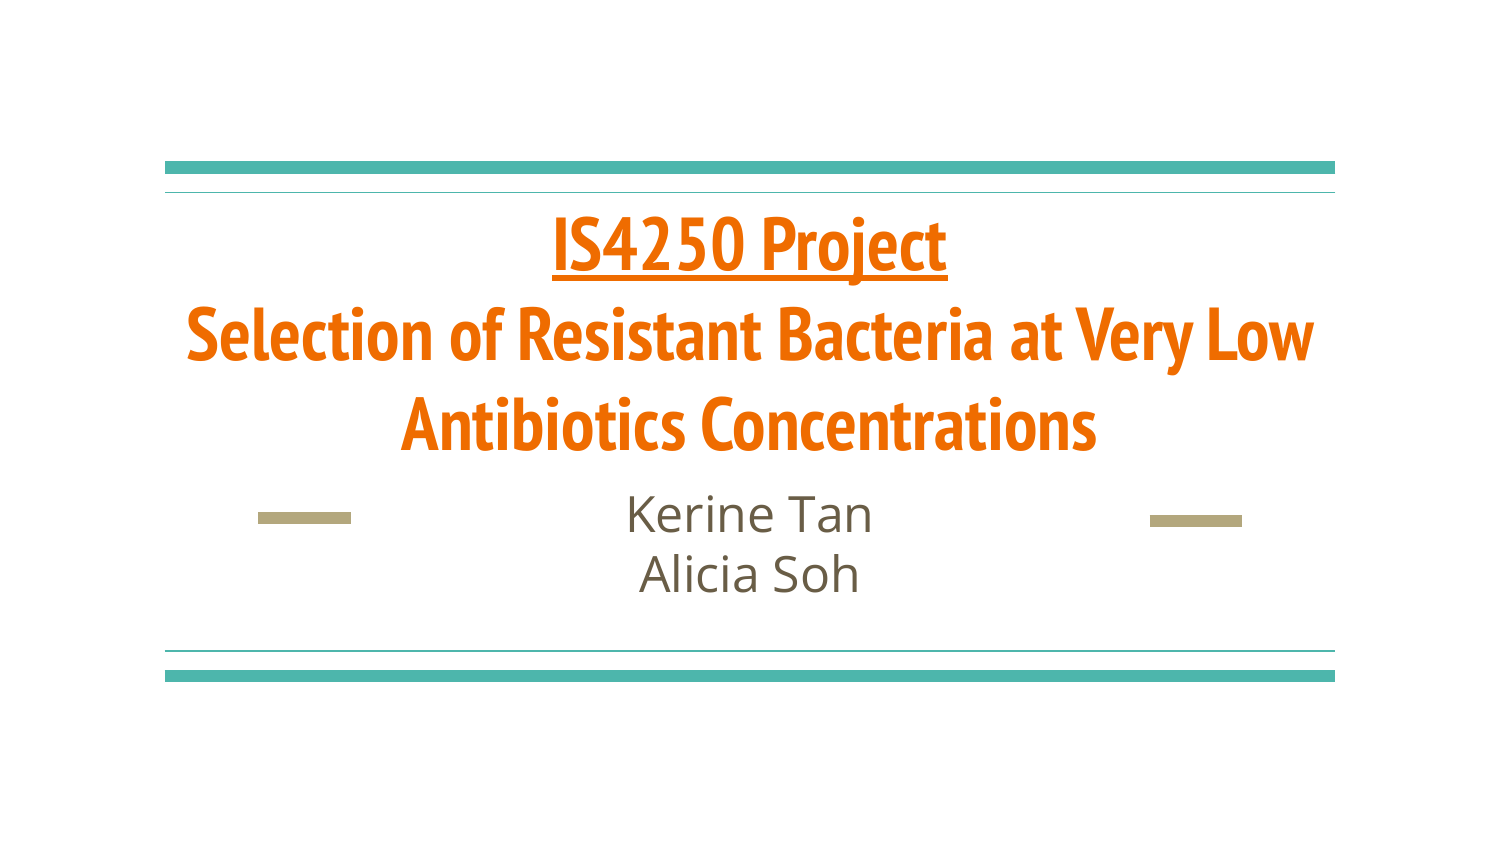

# IS4250 Project
Selection of Resistant Bacteria at Very Low Antibiotics Concentrations
Kerine Tan
Alicia Soh